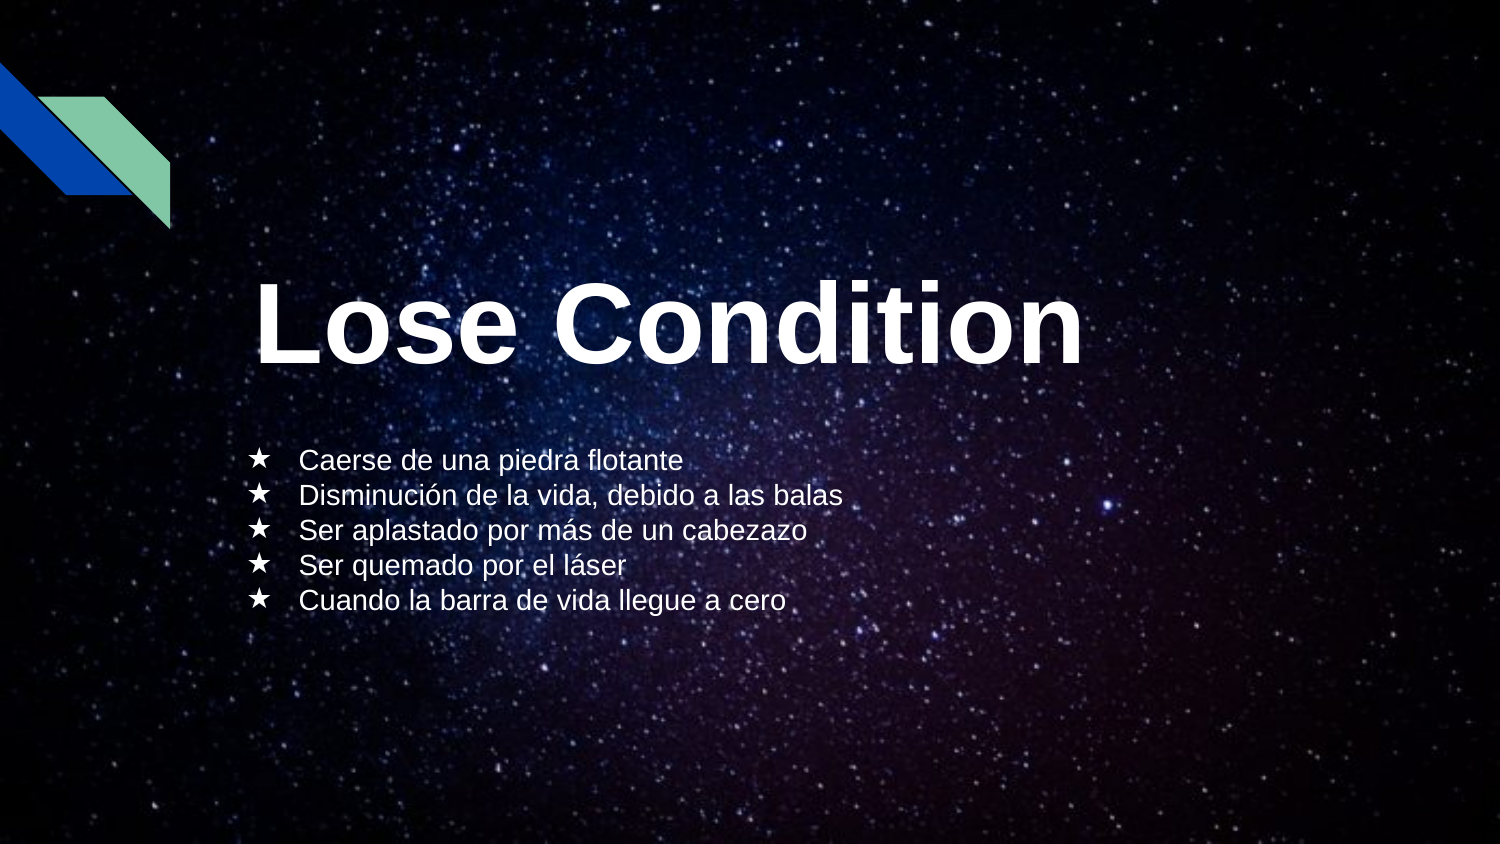

Lose Condition
Caerse de una piedra flotante
Disminución de la vida, debido a las balas
Ser aplastado por más de un cabezazo
Ser quemado por el láser
Cuando la barra de vida llegue a cero